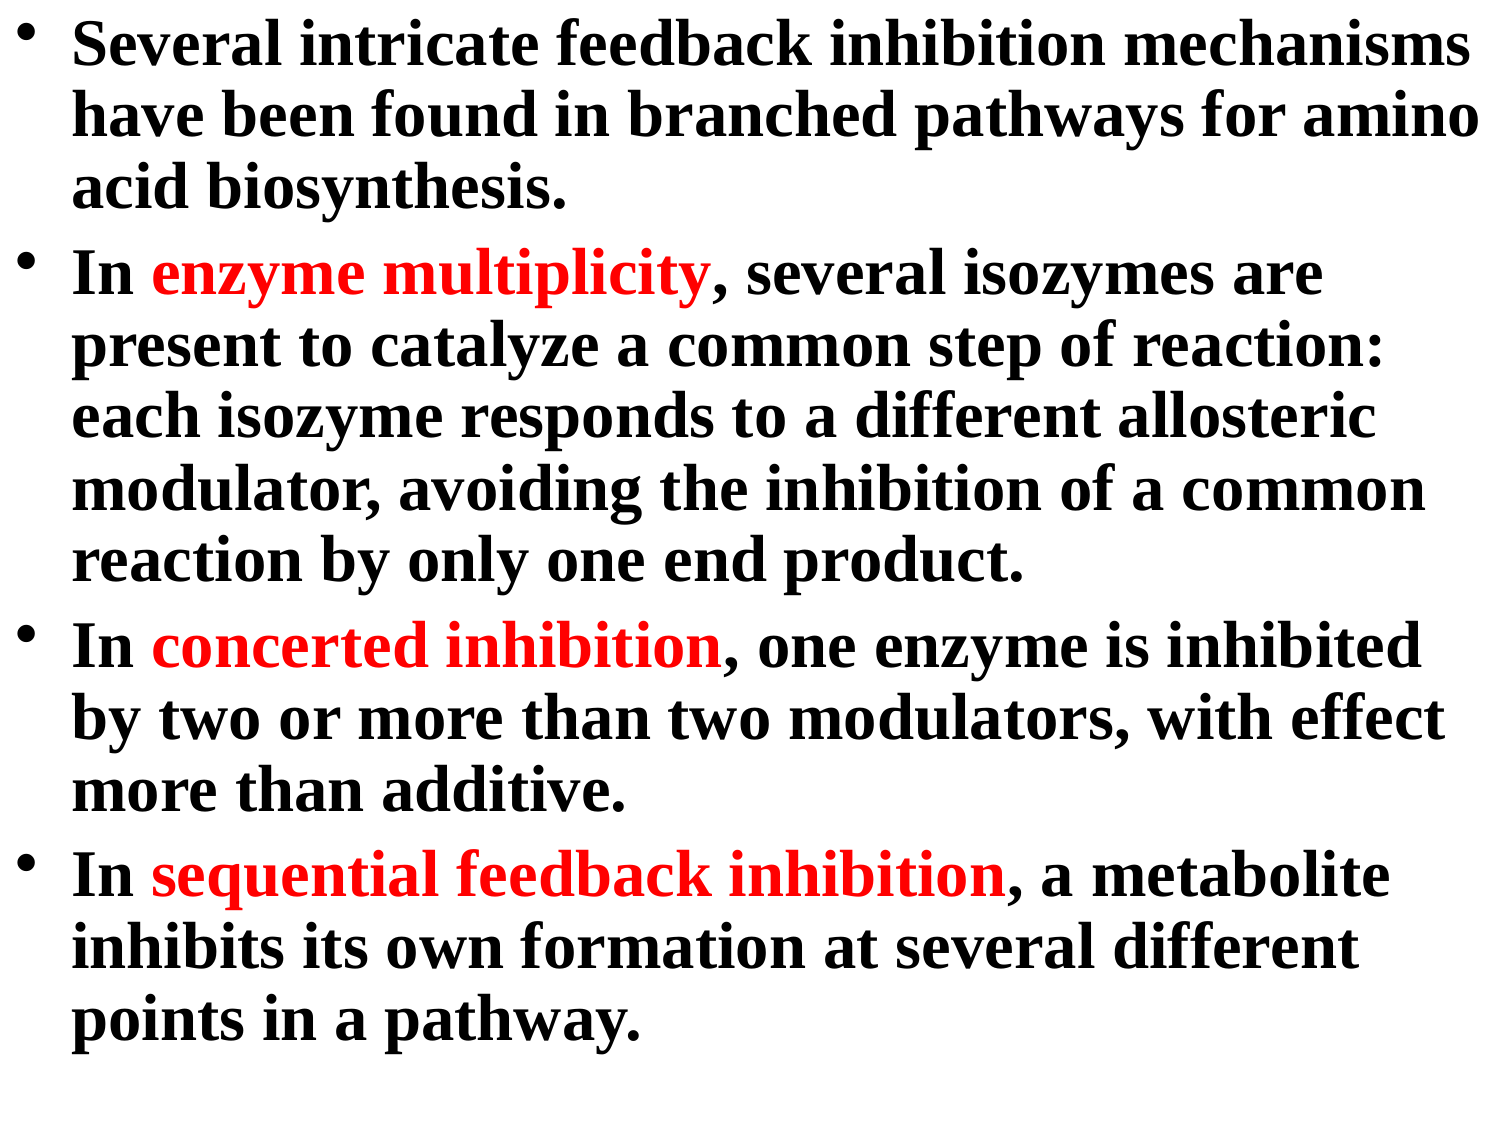

Several intricate feedback inhibition mechanisms have been found in branched pathways for amino acid biosynthesis.
In enzyme multiplicity, several isozymes are present to catalyze a common step of reaction: each isozyme responds to a different allosteric modulator, avoiding the inhibition of a common reaction by only one end product.
In concerted inhibition, one enzyme is inhibited by two or more than two modulators, with effect more than additive.
In sequential feedback inhibition, a metabolite inhibits its own formation at several different points in a pathway.